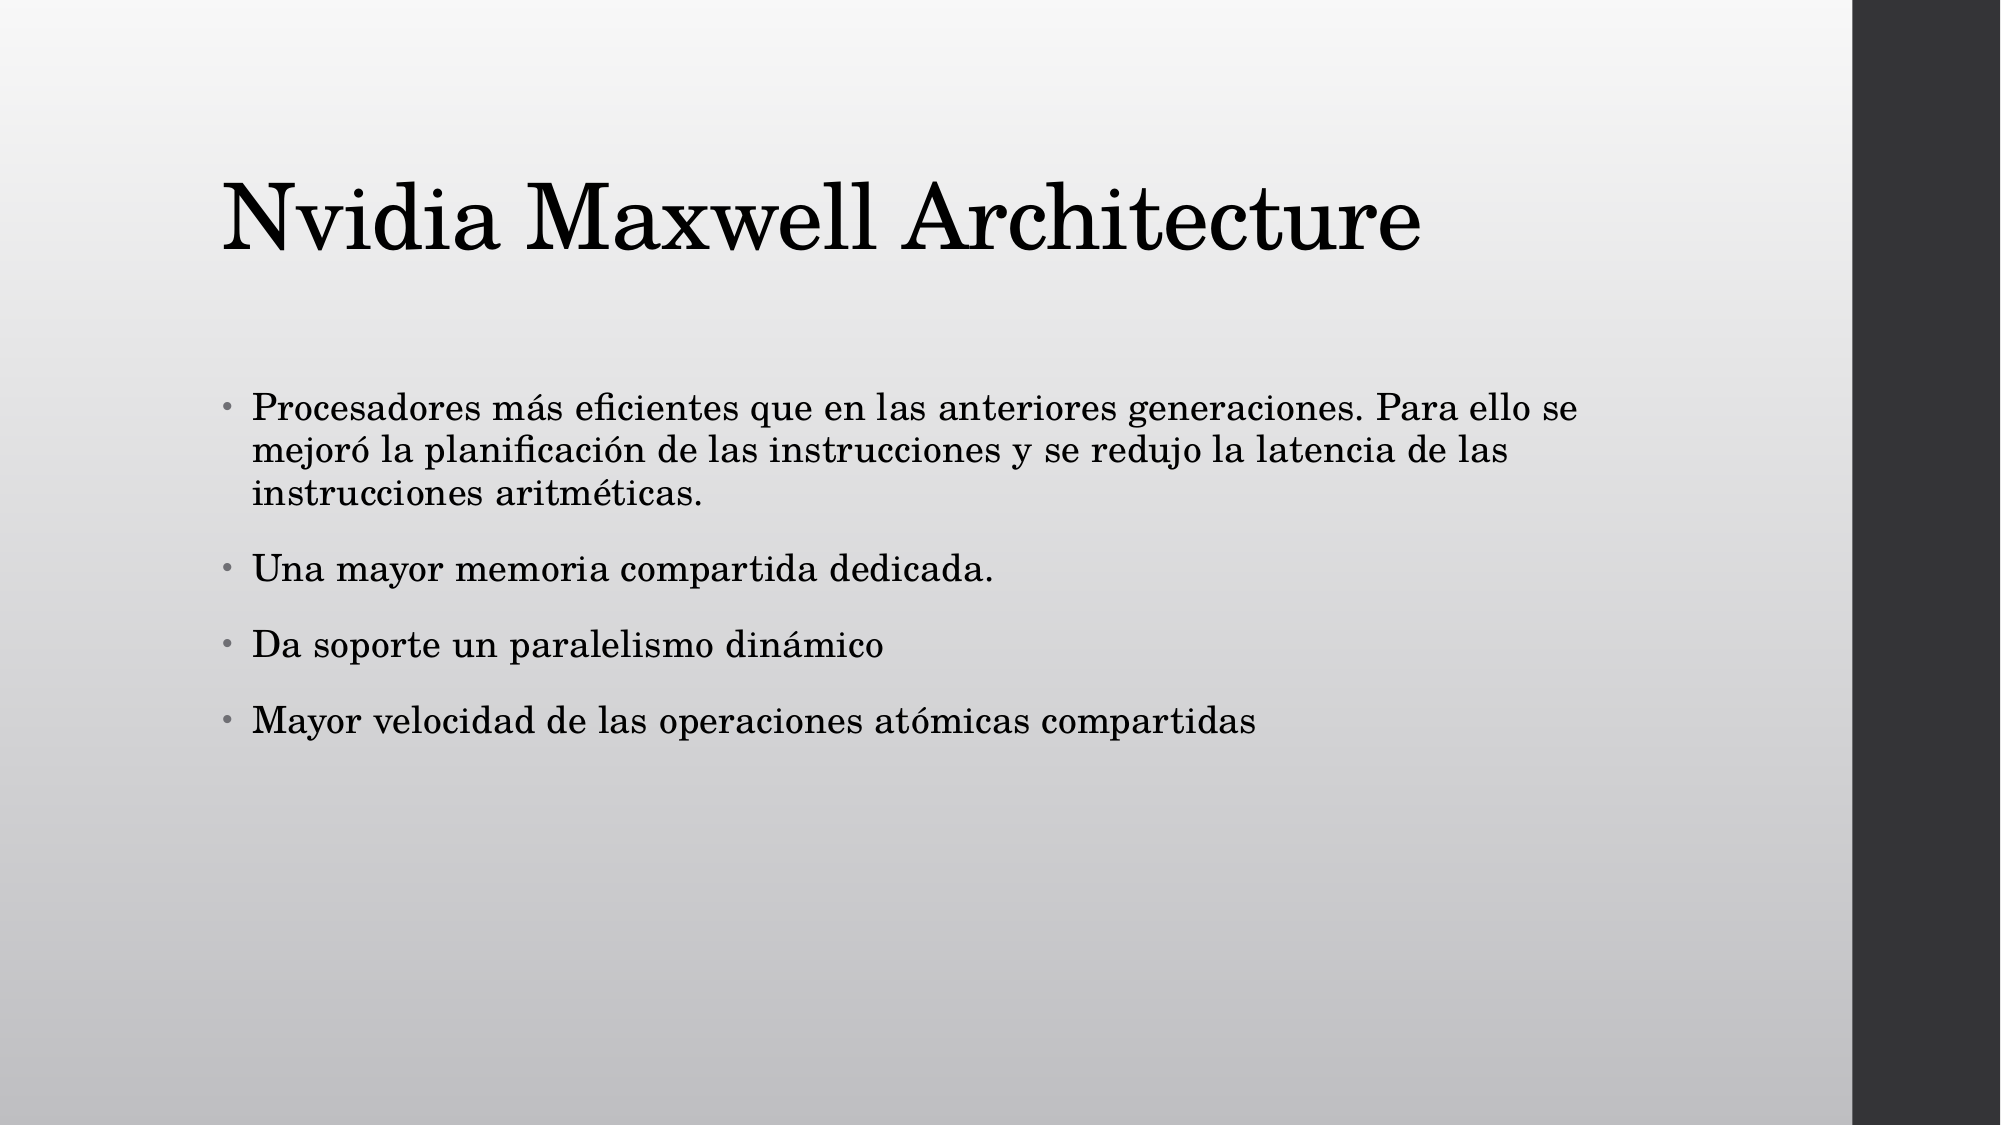

# Nvidia Maxwell Architecture

Procesadores más eficientes que en las anteriores generaciones. Para ello se mejoró la planificación de las instrucciones y se redujo la latencia de las instrucciones aritméticas.
Una mayor memoria compartida dedicada.
Da soporte un paralelismo dinámico
Mayor velocidad de las operaciones atómicas compartidas